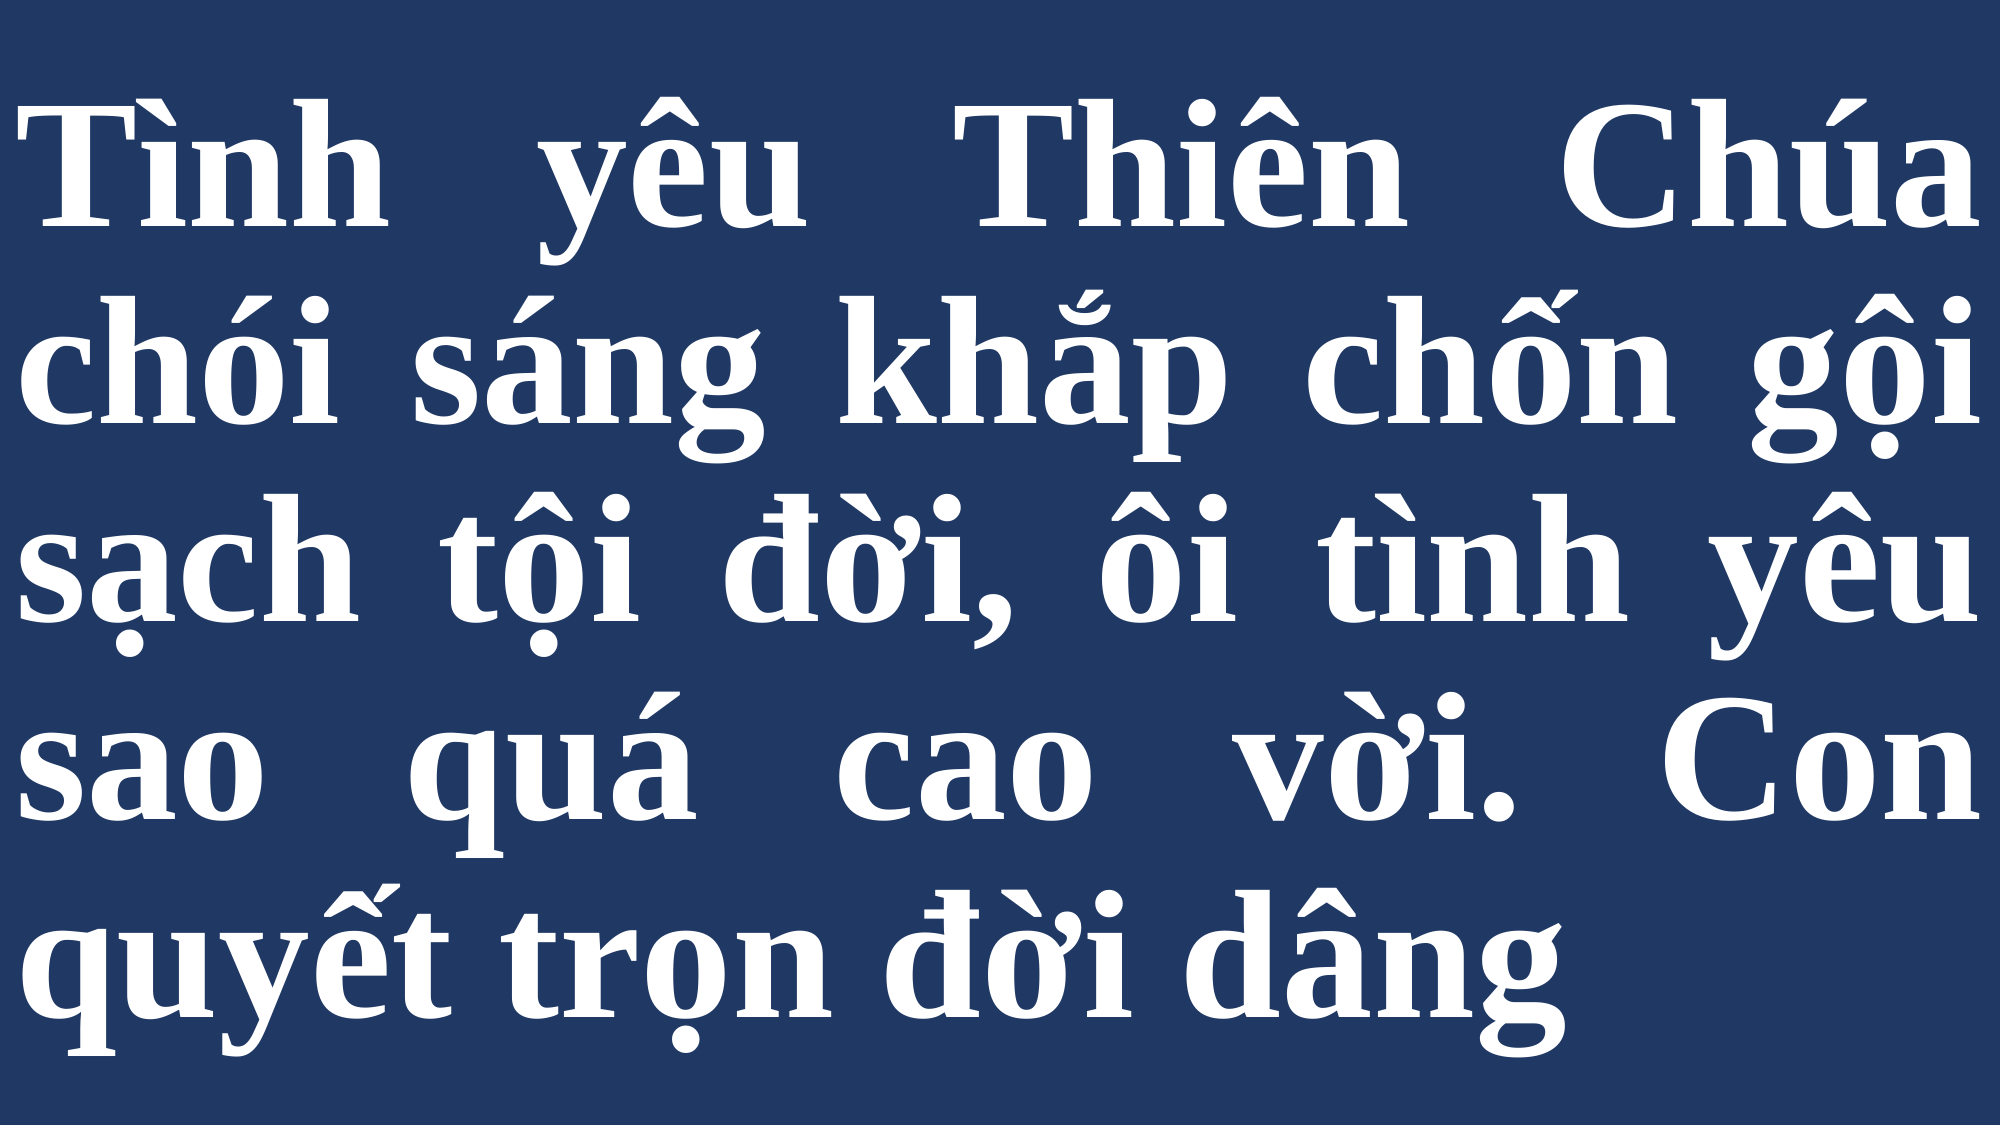

# Tình yêu Thiên Chúa chói sáng khắp chốn gội sạch tội đời, ôi tình yêu sao quá cao vời. Con quyết trọn đời dâng